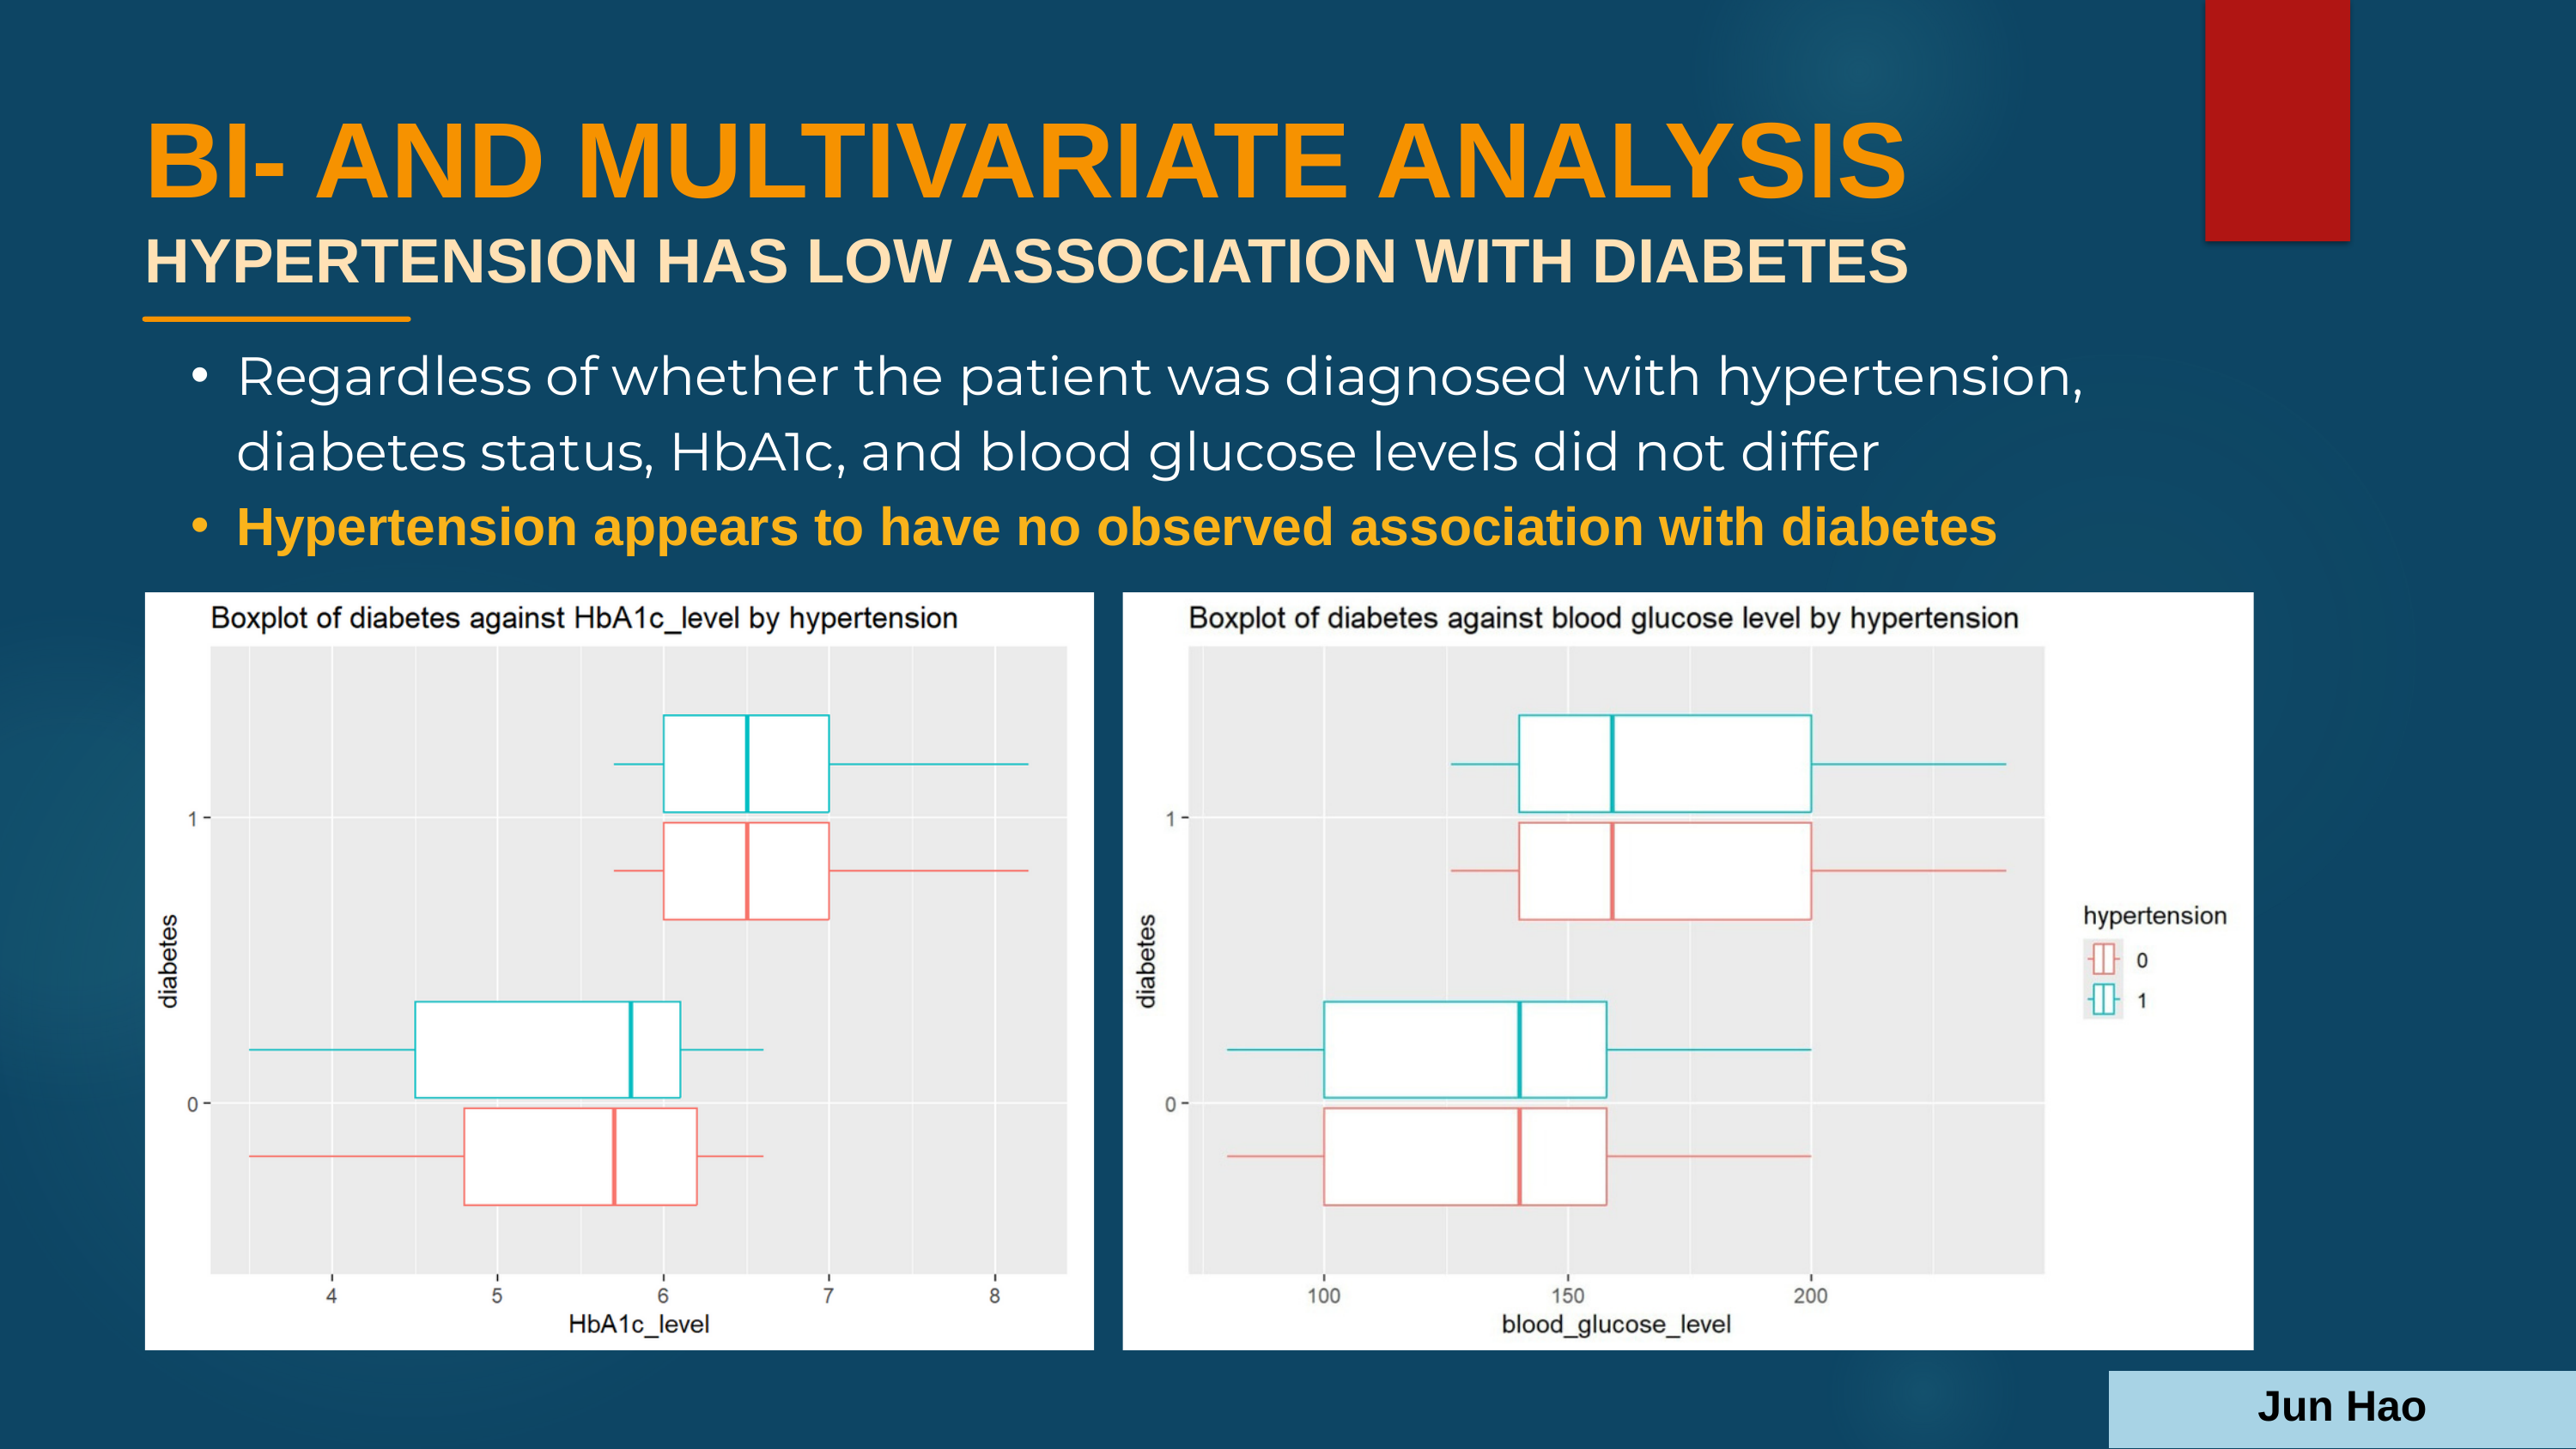

BI- AND MULTIVARIATE ANALYSIS
HYPERTENSION HAS LOW ASSOCIATION WITH DIABETES

Regardless of whether the patient was diagnosed with hypertension, diabetes status, HbA1c, and blood glucose levels did not differ
Hypertension appears to have no observed association with diabetes

Jun Hao